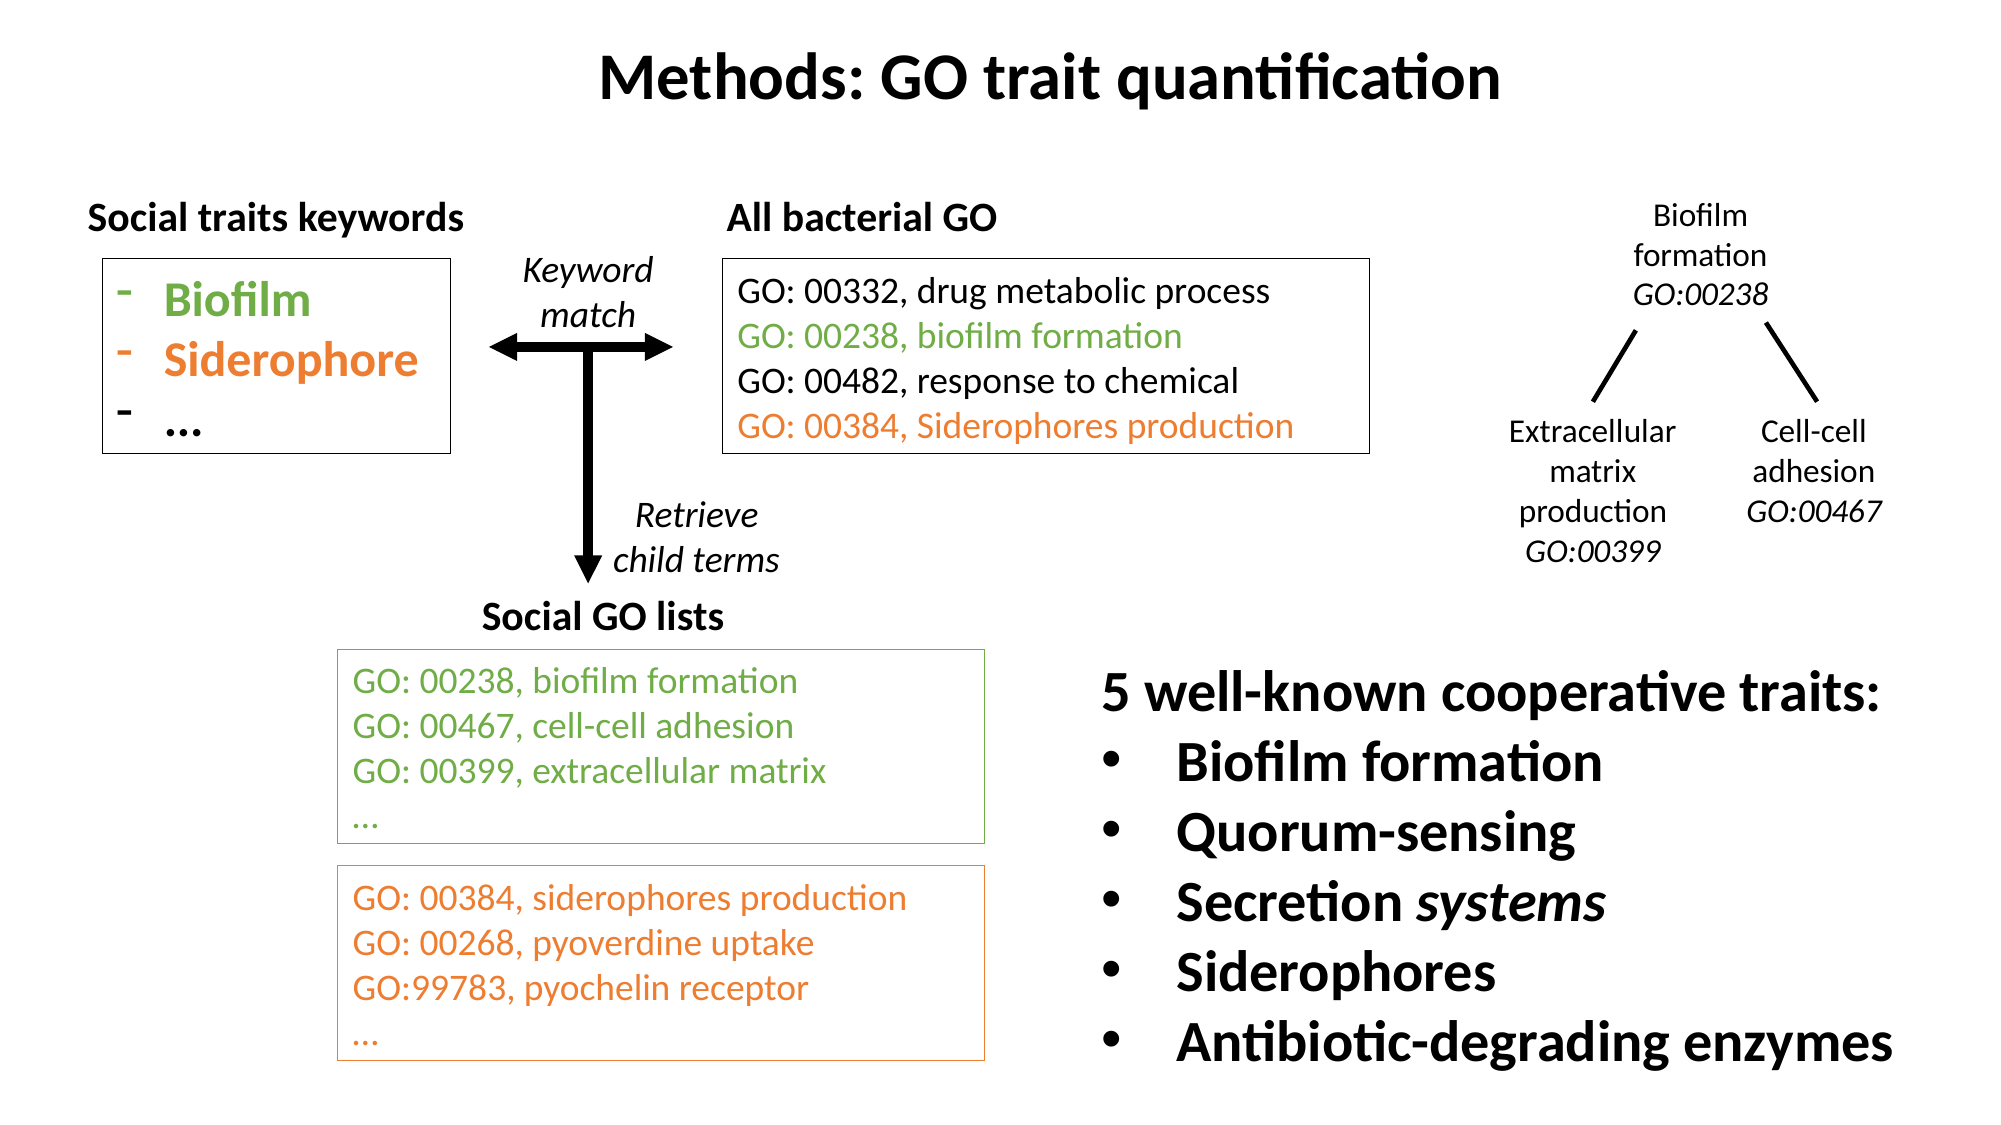

Methods: GO trait quantification
Social traits keywords
All bacterial GO
Biofilm formation
GO:00238
Extracellular matrix production
GO:00399
Cell-cell adhesion
GO:00467
Keyword match
GO: 00332, drug metabolic process
GO: 00238, biofilm formation
GO: 00482, response to chemical
GO: 00384, Siderophores production
Biofilm
Siderophore
...
Retrieve child terms
Social GO lists
5 well-known cooperative traits:
Biofilm formation
Quorum-sensing
Secretion systems
Siderophores
Antibiotic-degrading enzymes
GO: 00238, biofilm formation
GO: 00467, cell-cell adhesion
GO: 00399, extracellular matrix
…
GO: 00384, siderophores production
GO: 00268, pyoverdine uptake
GO:99783, pyochelin receptor
…